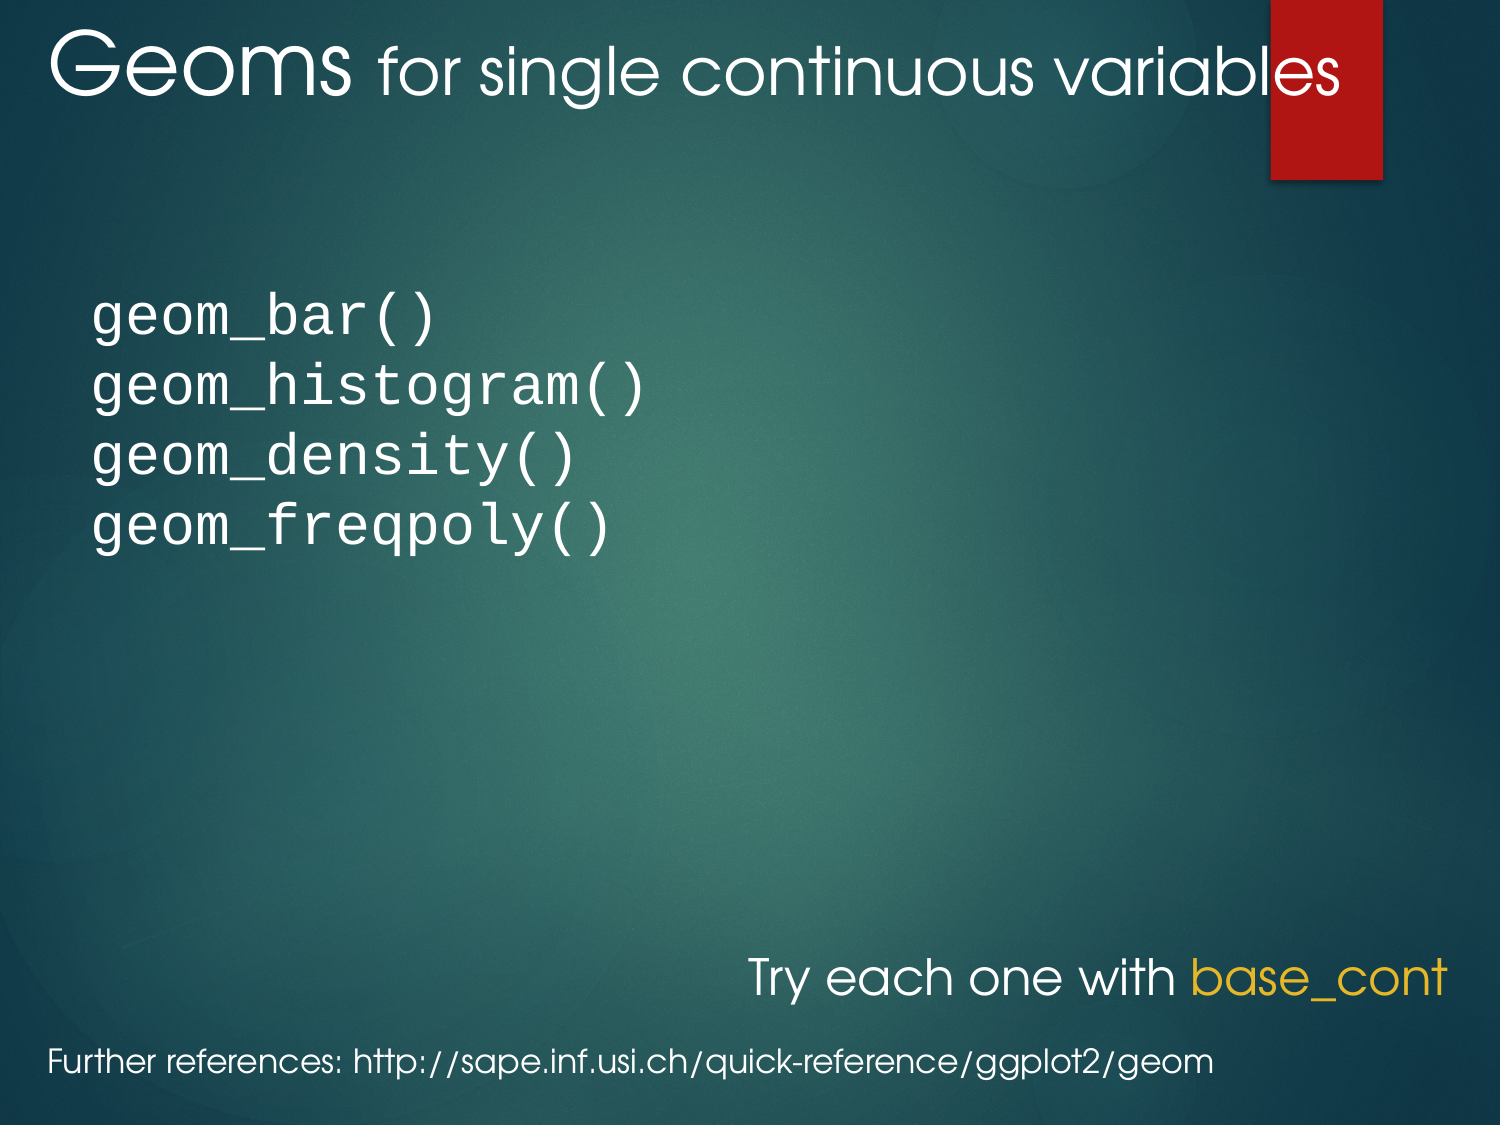

# Geoms for single continuous variables
geom_bar()
geom_histogram()
geom_density()
geom_freqpoly()
Try each one with base_cont
Further references: http://sape.inf.usi.ch/quick-reference/ggplot2/geom